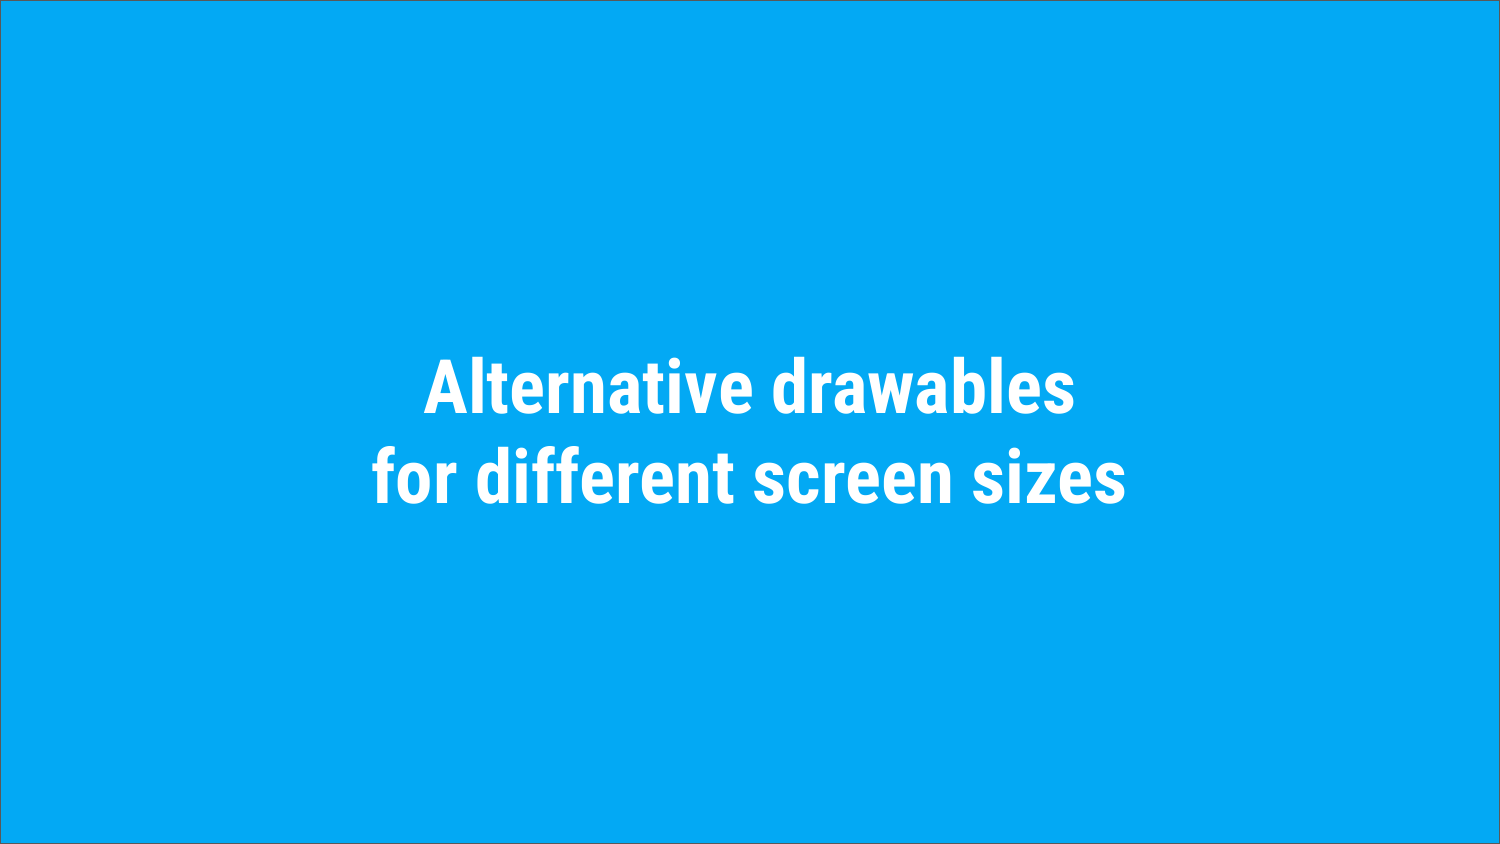

# Alternative drawables
for different screen sizes